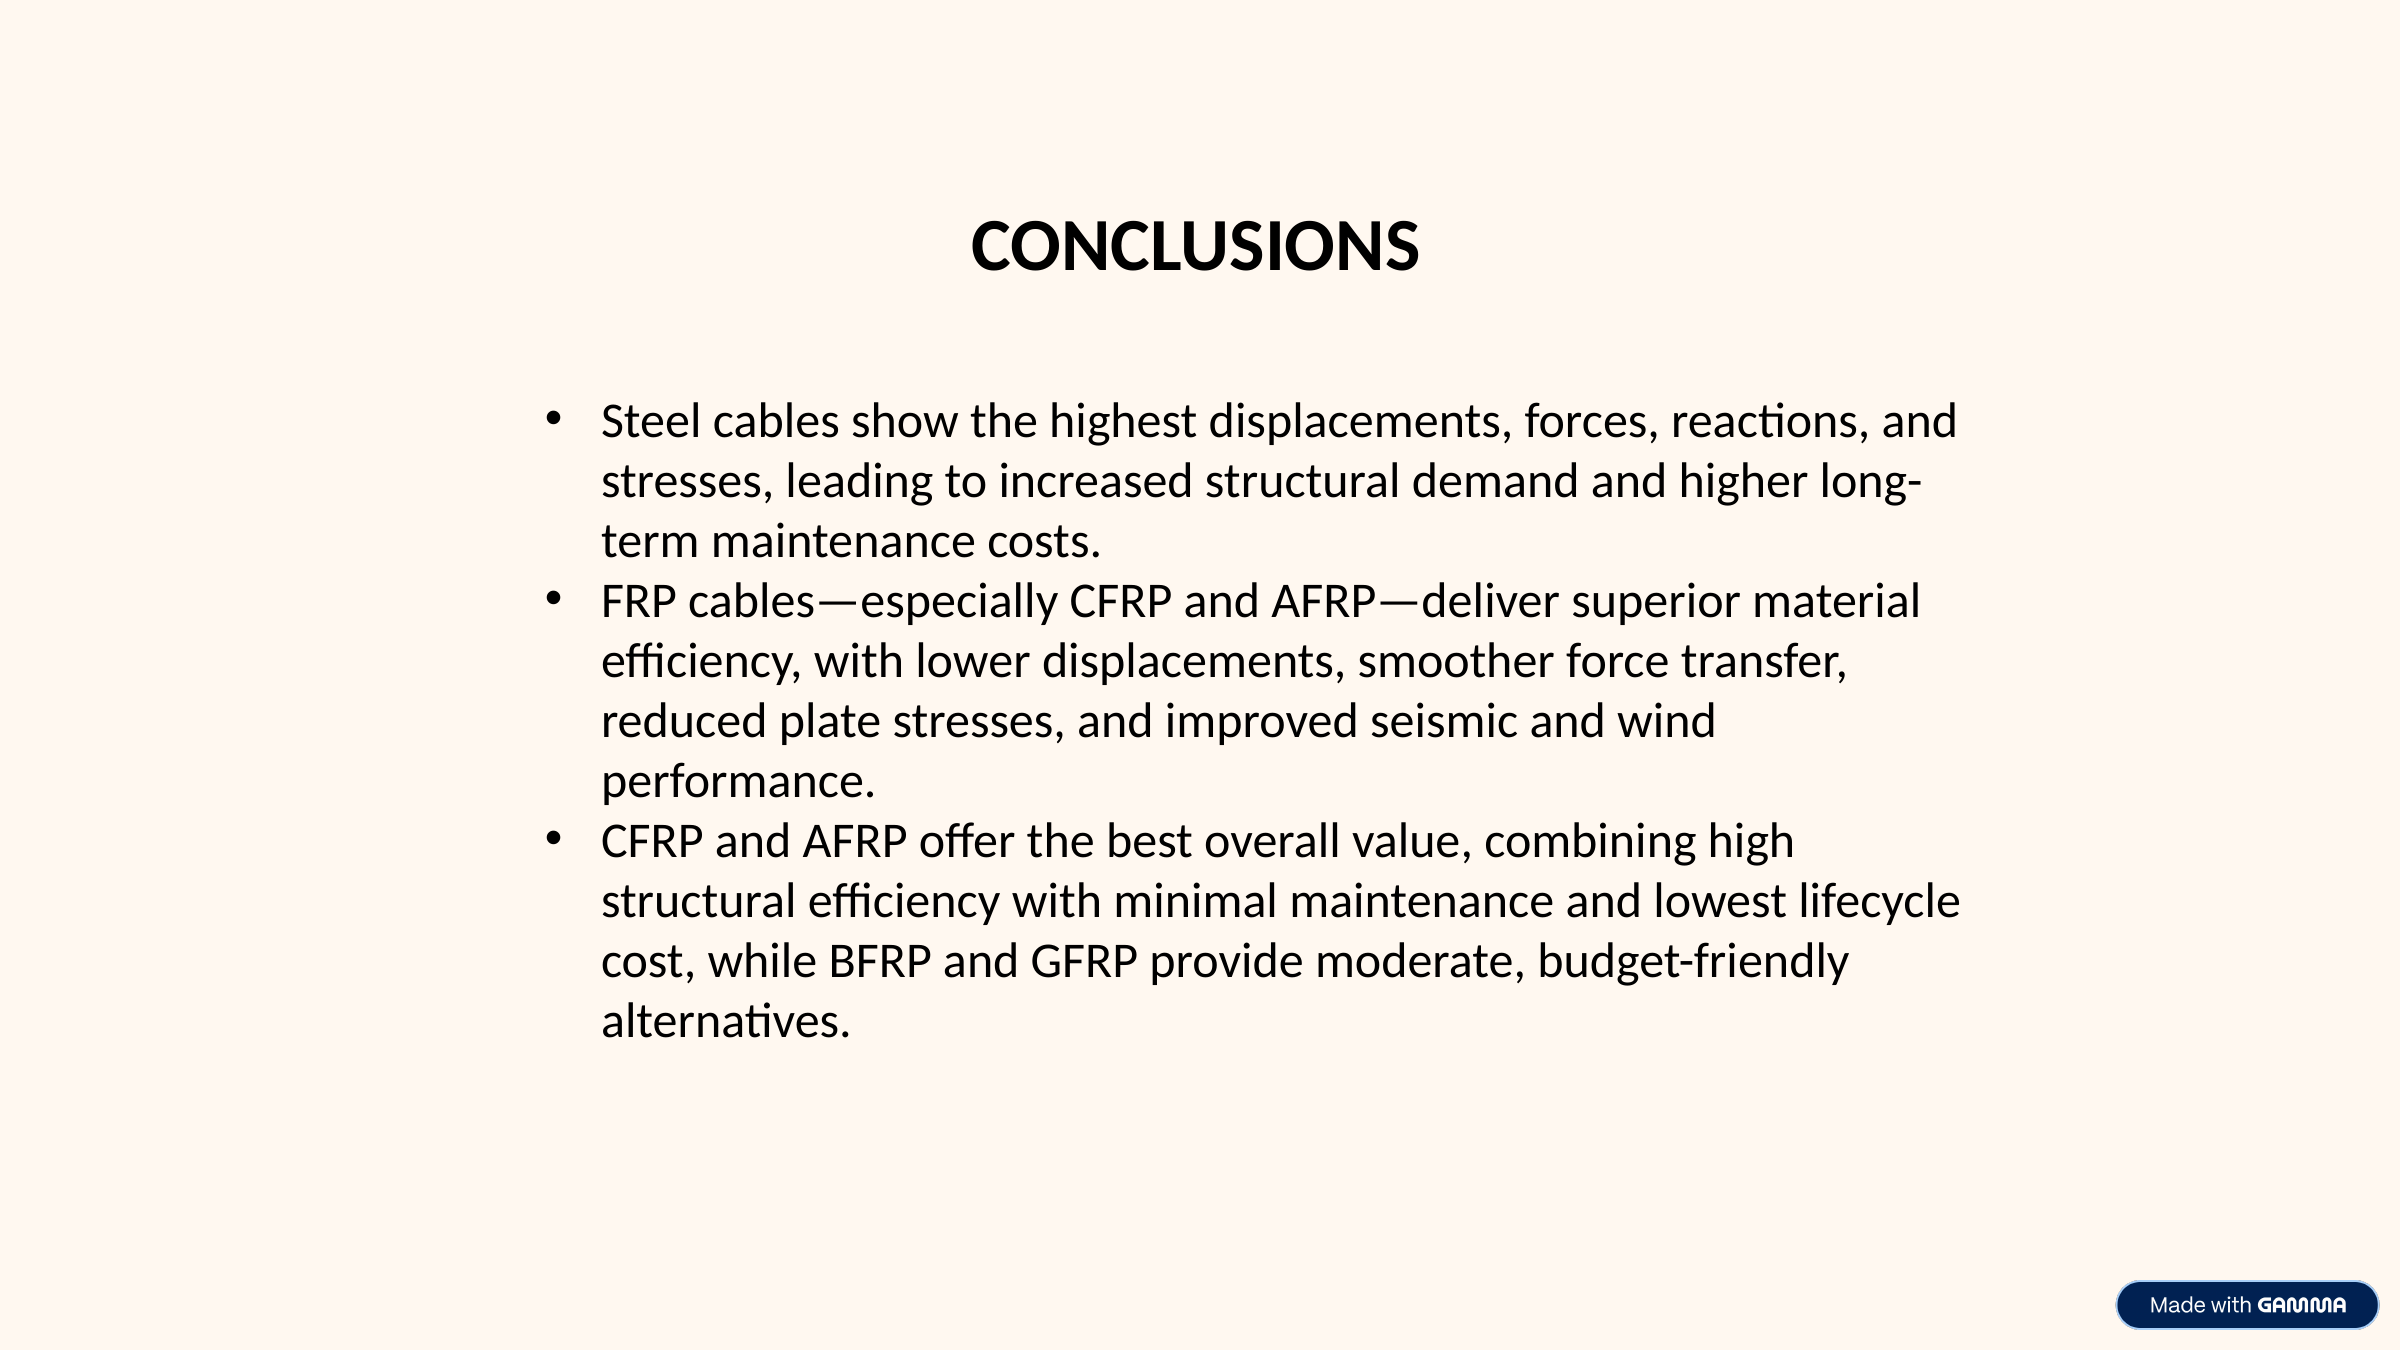

CONCLUSIONS
Steel cables show the highest displacements, forces, reactions, and stresses, leading to increased structural demand and higher long-term maintenance costs.
FRP cables—especially CFRP and AFRP—deliver superior material efficiency, with lower displacements, smoother force transfer, reduced plate stresses, and improved seismic and wind performance.
CFRP and AFRP offer the best overall value, combining high structural efficiency with minimal maintenance and lowest lifecycle cost, while BFRP and GFRP provide moderate, budget-friendly alternatives.